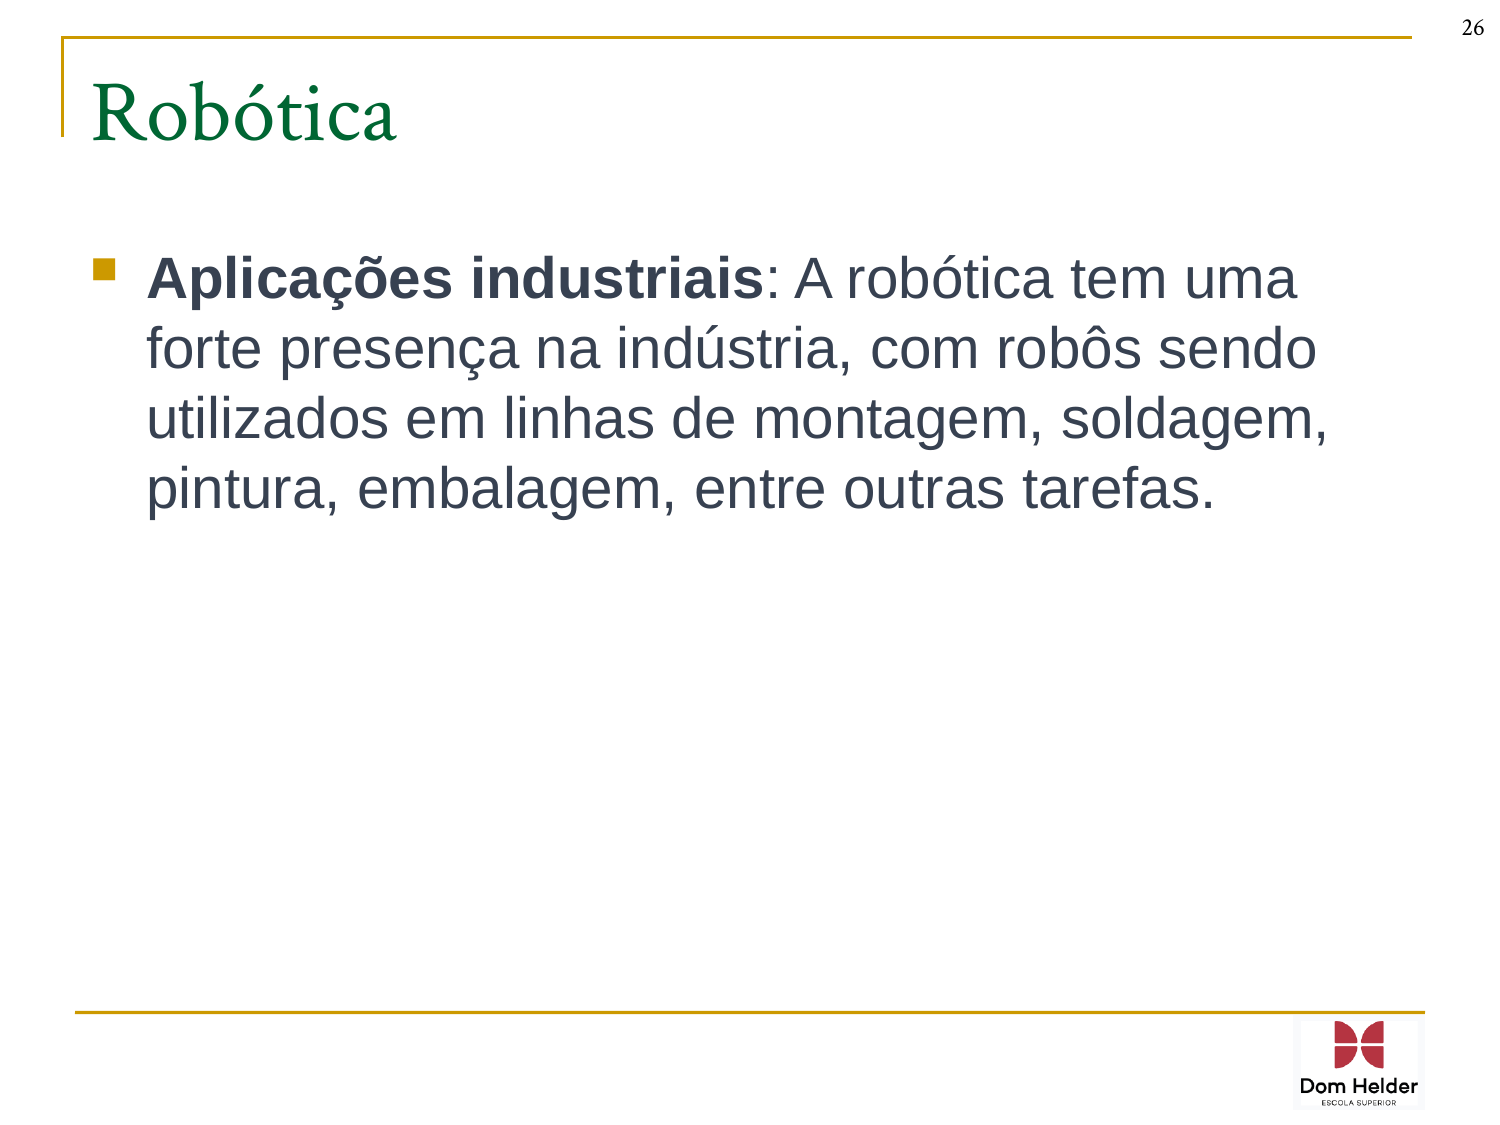

26
# Robótica
Aplicações industriais: A robótica tem uma forte presença na indústria, com robôs sendo utilizados em linhas de montagem, soldagem, pintura, embalagem, entre outras tarefas.